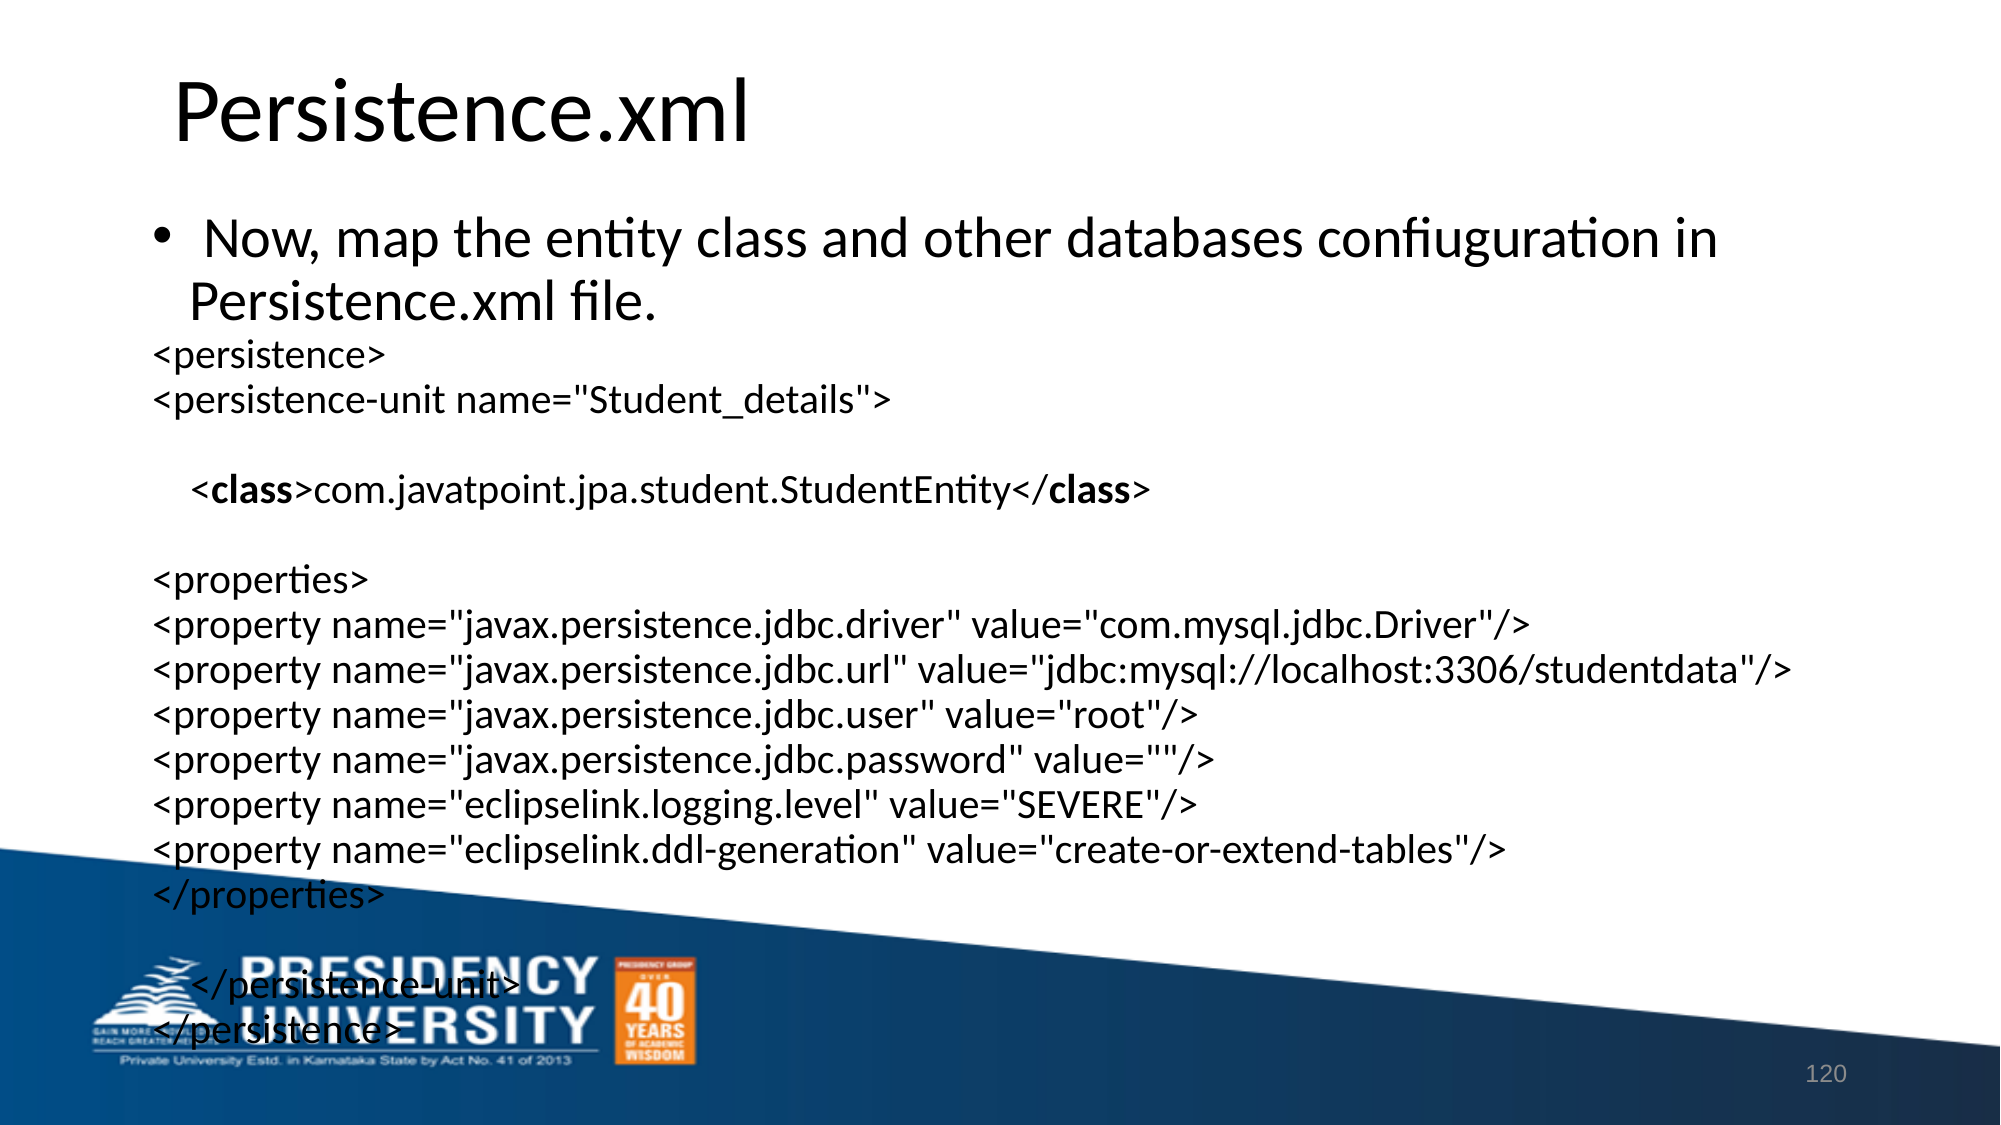

# Persistence.xml
 Now, map the entity class and other databases confiuguration in Persistence.xml file.
<persistence>
<persistence-unit name="Student_details">

    <class>com.javatpoint.jpa.student.StudentEntity</class>

<properties>
<property name="javax.persistence.jdbc.driver" value="com.mysql.jdbc.Driver"/>
<property name="javax.persistence.jdbc.url" value="jdbc:mysql://localhost:3306/studentdata"/>
<property name="javax.persistence.jdbc.user" value="root"/>
<property name="javax.persistence.jdbc.password" value=""/>
<property name="eclipselink.logging.level" value="SEVERE"/>
<property name="eclipselink.ddl-generation" value="create-or-extend-tables"/>
</properties>

    </persistence-unit>
</persistence>

120